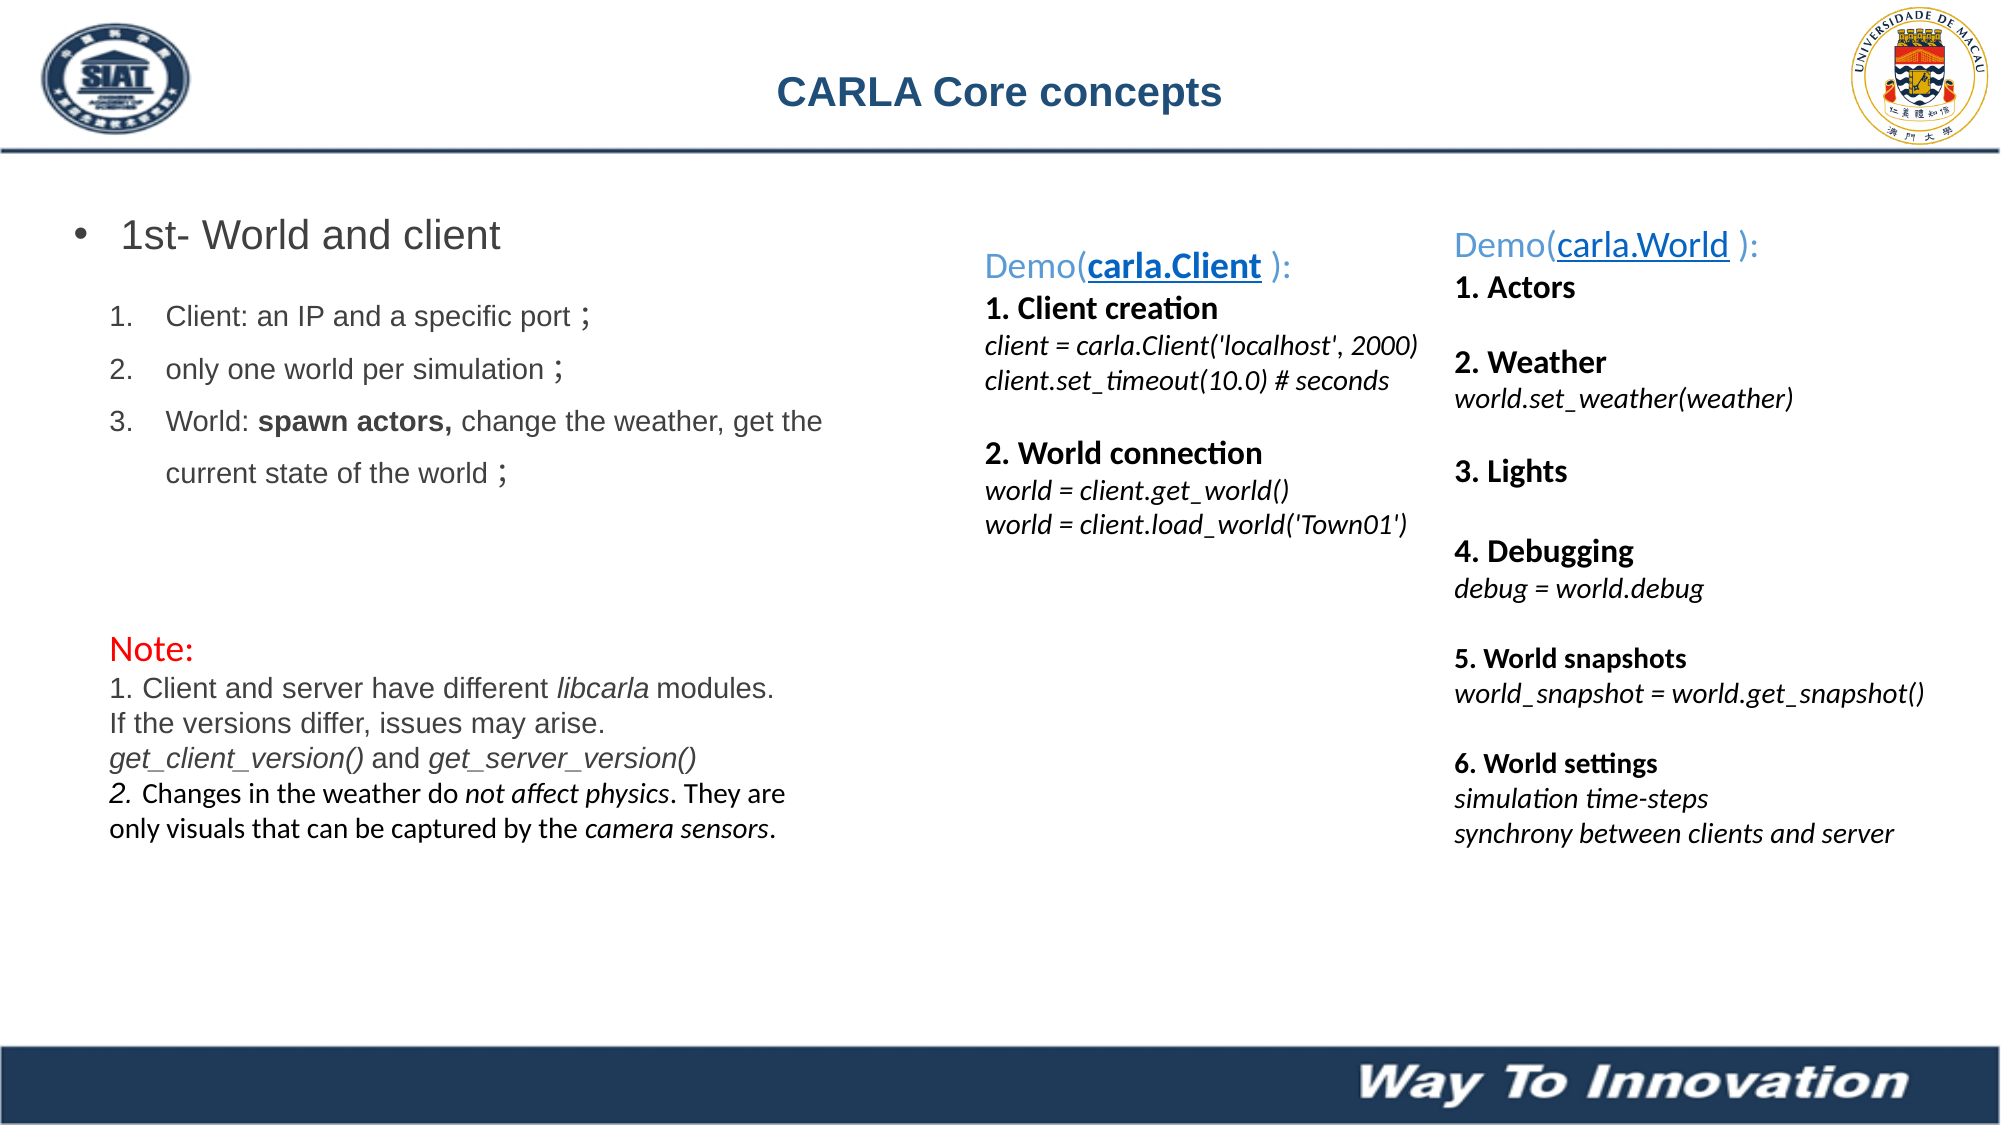

CARLA Core concepts
1st- World and client
Demo(carla.World ):
1. Actors

2. Weather
world.set_weather(weather)

3. Lights

4. Debugging
debug = world.debug

5. World snapshots
world_snapshot = world.get_snapshot()

6. World settings
simulation time-steps
synchrony between clients and server

Demo(carla.Client ):
1. Client creation
client = carla.Client('localhost', 2000)
client.set_timeout(10.0) # seconds

2. World connection
world = client.get_world()
world = client.load_world('Town01')
Client: an IP and a specific port；
only one world per simulation；
World: spawn actors, change the weather, get the current state of the world；
Note:
1. Client and server have different libcarla modules.
If the versions differ, issues may arise.
get_client_version() and get_server_version()
2. Changes in the weather do not affect physics. They are only visuals that can be captured by the camera sensors.